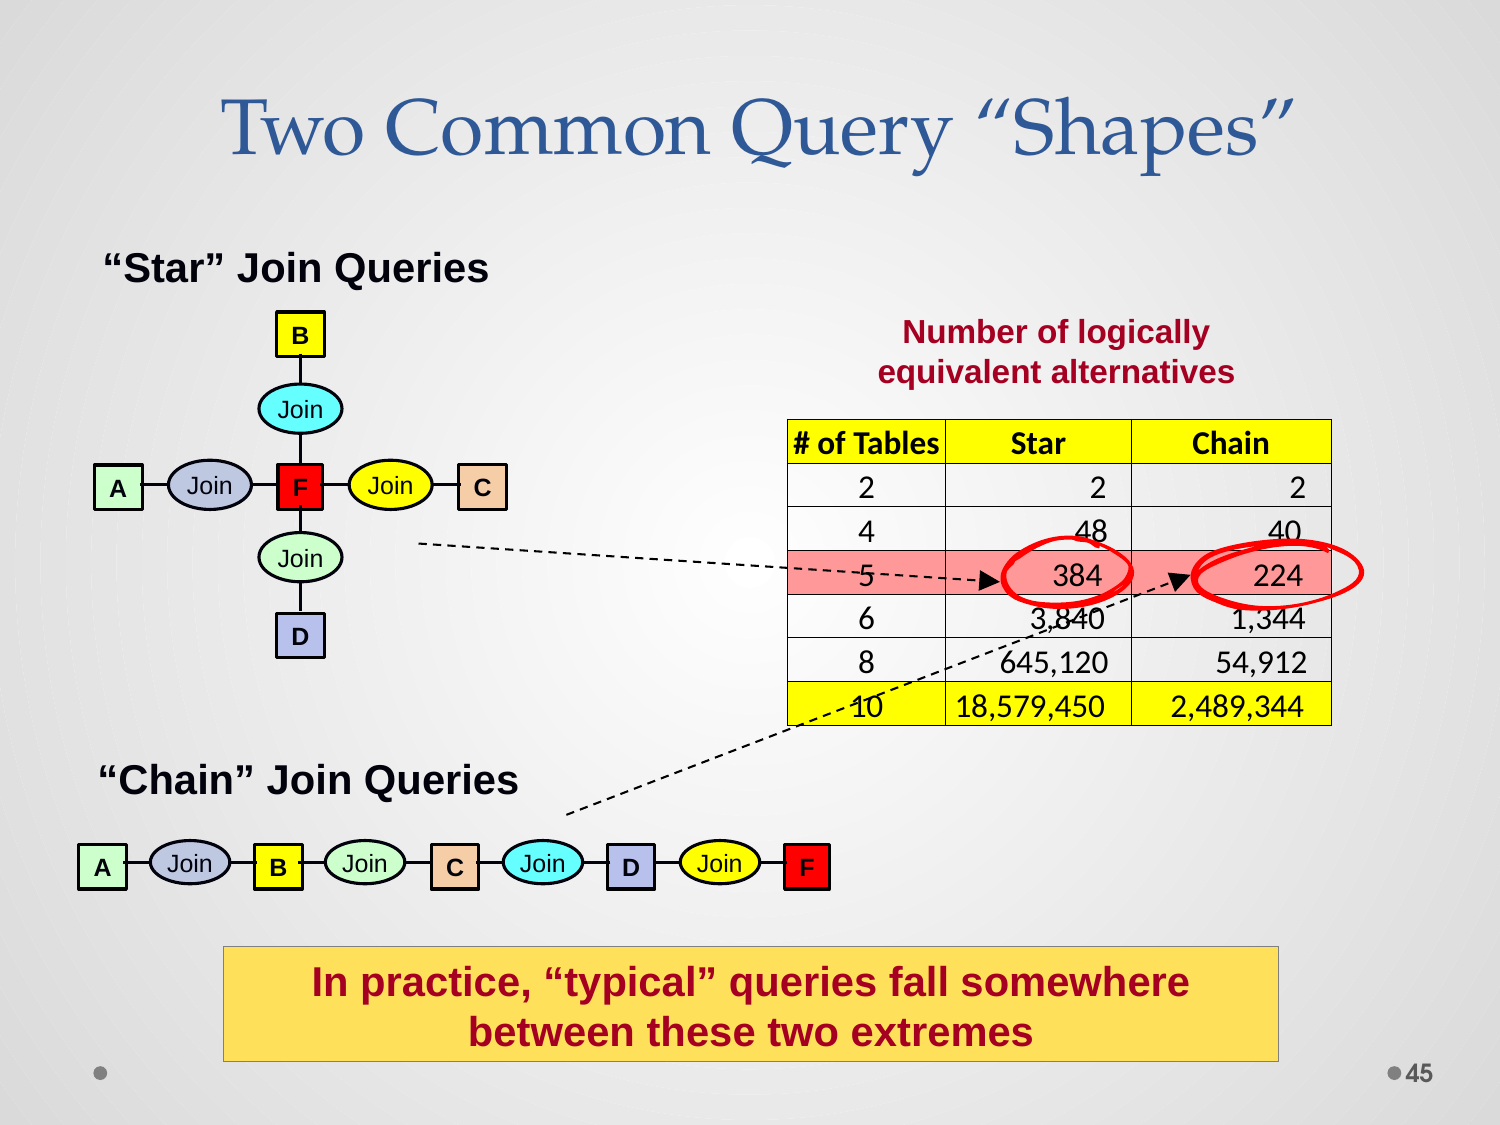

# Two Common Query “Shapes”
“Star” Join Queries
B
Join
Join
Join
F
C
A
Join
D
Number of logically equivalent alternatives
| # of Tables | Star | Chain |
| --- | --- | --- |
| 2 | 2 | 2 |
| 4 | 48 | 40 |
| 5 | 384 | 224 |
| 6 | 3,840 | 1,344 |
| 8 | 645,120 | 54,912 |
| 10 | 18,579,450 | 2,489,344 |

“Chain” Join Queries
Join
Join
Join
Join
A
B
C
D
F
In practice, “typical” queries fall somewhere between these two extremes
45